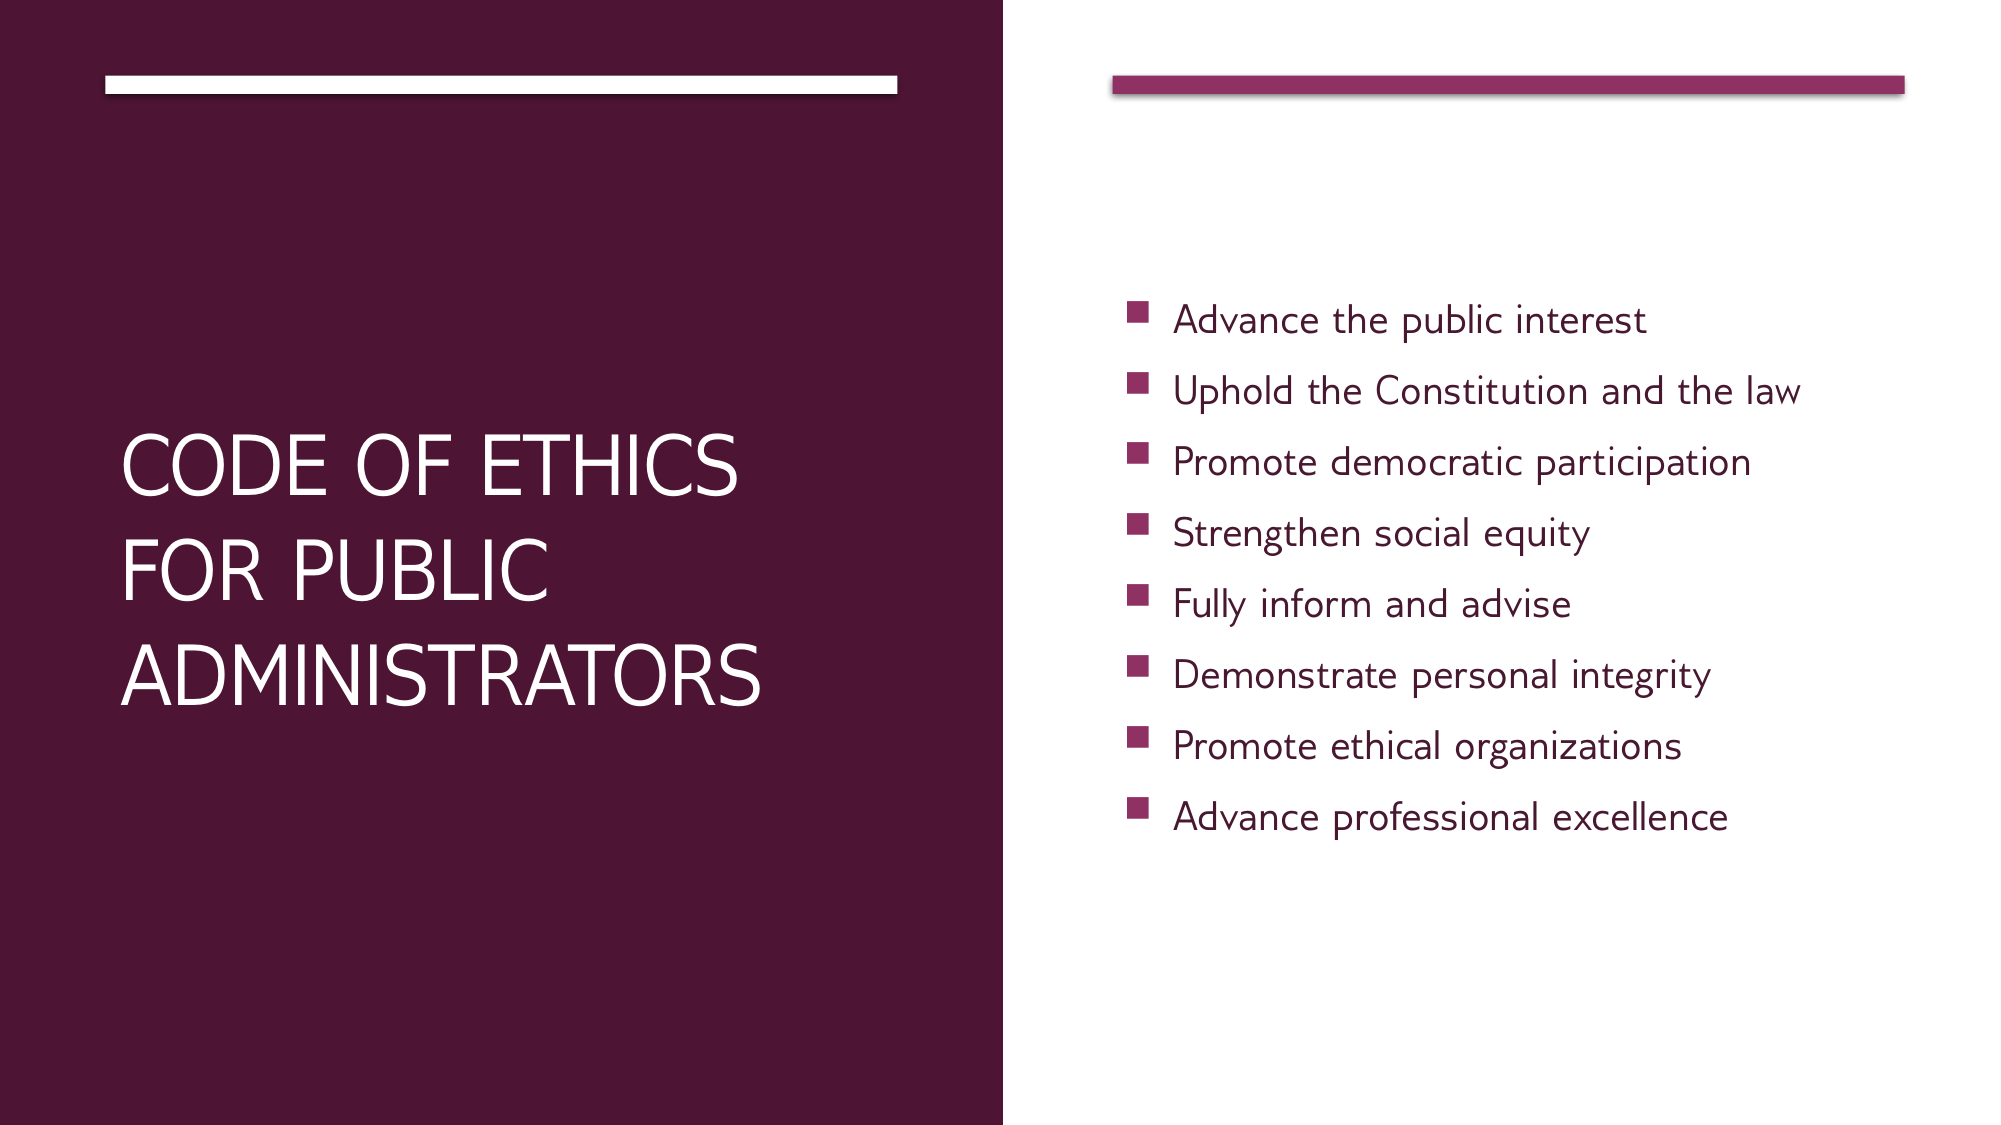

# Code of Ethics for Public Administrators
Advance the public interest
Uphold the Constitution and the law
Promote democratic participation
Strengthen social equity
Fully inform and advise
Demonstrate personal integrity
Promote ethical organizations
Advance professional excellence